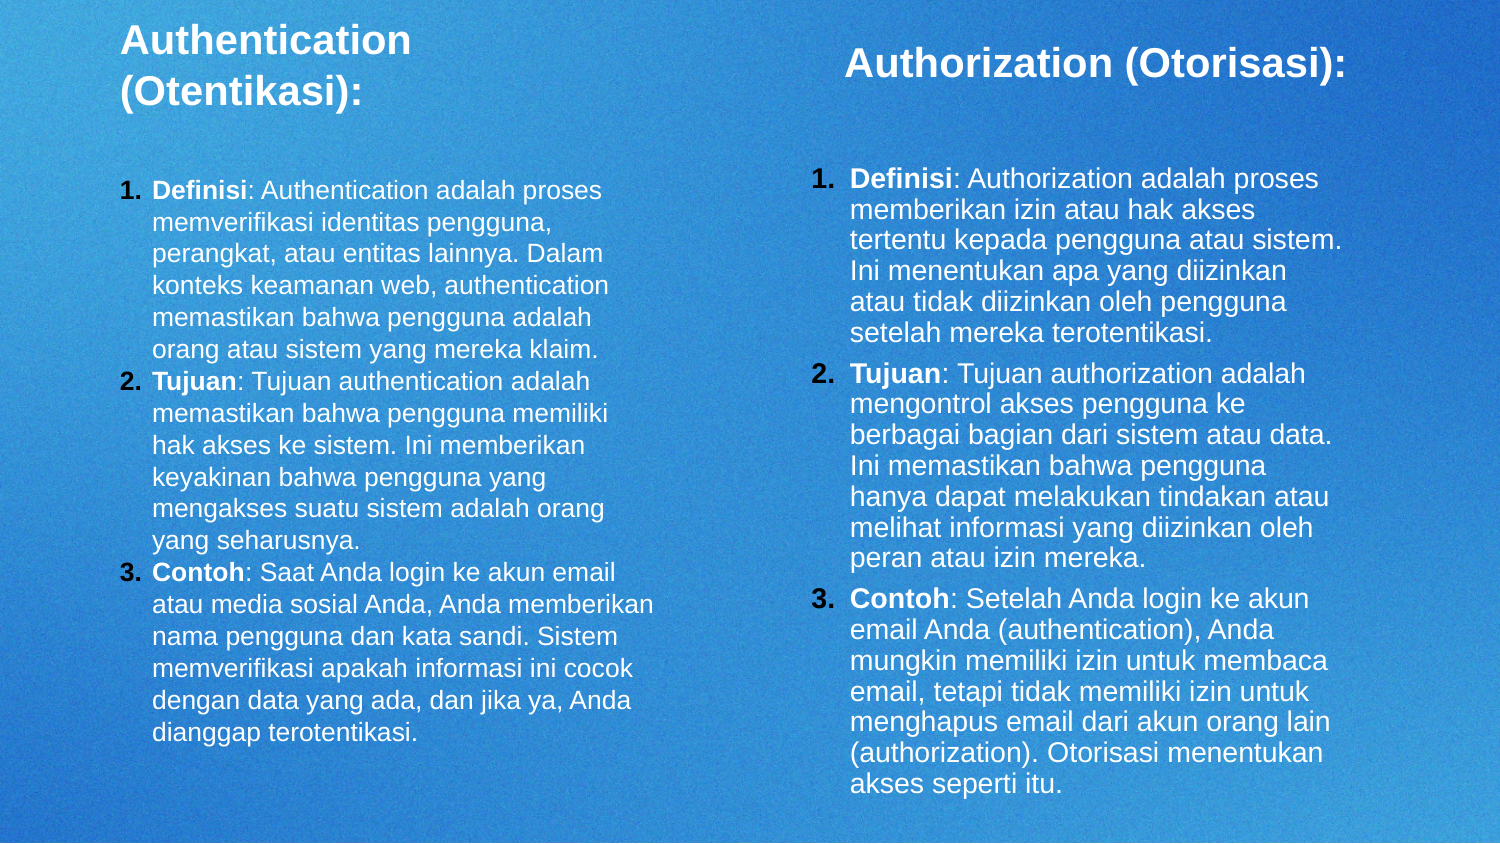

Authentication (Otentikasi):
Authorization (Otorisasi):
Definisi: Authorization adalah proses memberikan izin atau hak akses tertentu kepada pengguna atau sistem. Ini menentukan apa yang diizinkan atau tidak diizinkan oleh pengguna setelah mereka terotentikasi.
Tujuan: Tujuan authorization adalah mengontrol akses pengguna ke berbagai bagian dari sistem atau data. Ini memastikan bahwa pengguna hanya dapat melakukan tindakan atau melihat informasi yang diizinkan oleh peran atau izin mereka.
Contoh: Setelah Anda login ke akun email Anda (authentication), Anda mungkin memiliki izin untuk membaca email, tetapi tidak memiliki izin untuk menghapus email dari akun orang lain (authorization). Otorisasi menentukan akses seperti itu.
Definisi: Authentication adalah proses memverifikasi identitas pengguna, perangkat, atau entitas lainnya. Dalam konteks keamanan web, authentication memastikan bahwa pengguna adalah orang atau sistem yang mereka klaim.
Tujuan: Tujuan authentication adalah memastikan bahwa pengguna memiliki hak akses ke sistem. Ini memberikan keyakinan bahwa pengguna yang mengakses suatu sistem adalah orang yang seharusnya.
Contoh: Saat Anda login ke akun email atau media sosial Anda, Anda memberikan nama pengguna dan kata sandi. Sistem memverifikasi apakah informasi ini cocok dengan data yang ada, dan jika ya, Anda dianggap terotentikasi.